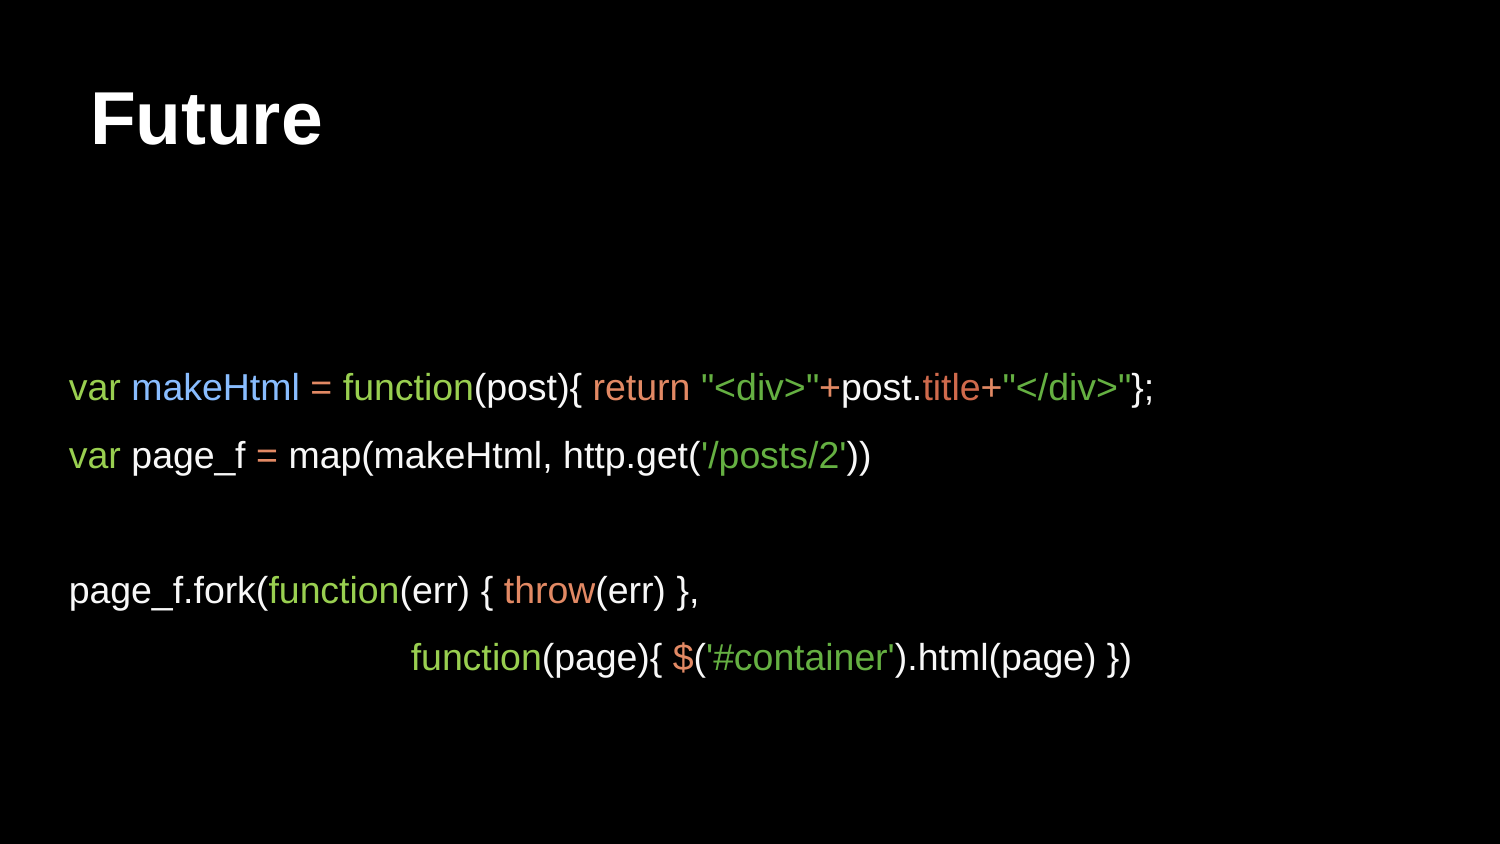

# Future
var makeHtml = function(post){ return "<div>"+post.title+"</div>"};
var page_f = map(makeHtml, http.get('/posts/2'))
page_f.fork(function(err) { throw(err) },
    		    function(page){ $('#container').html(page) })